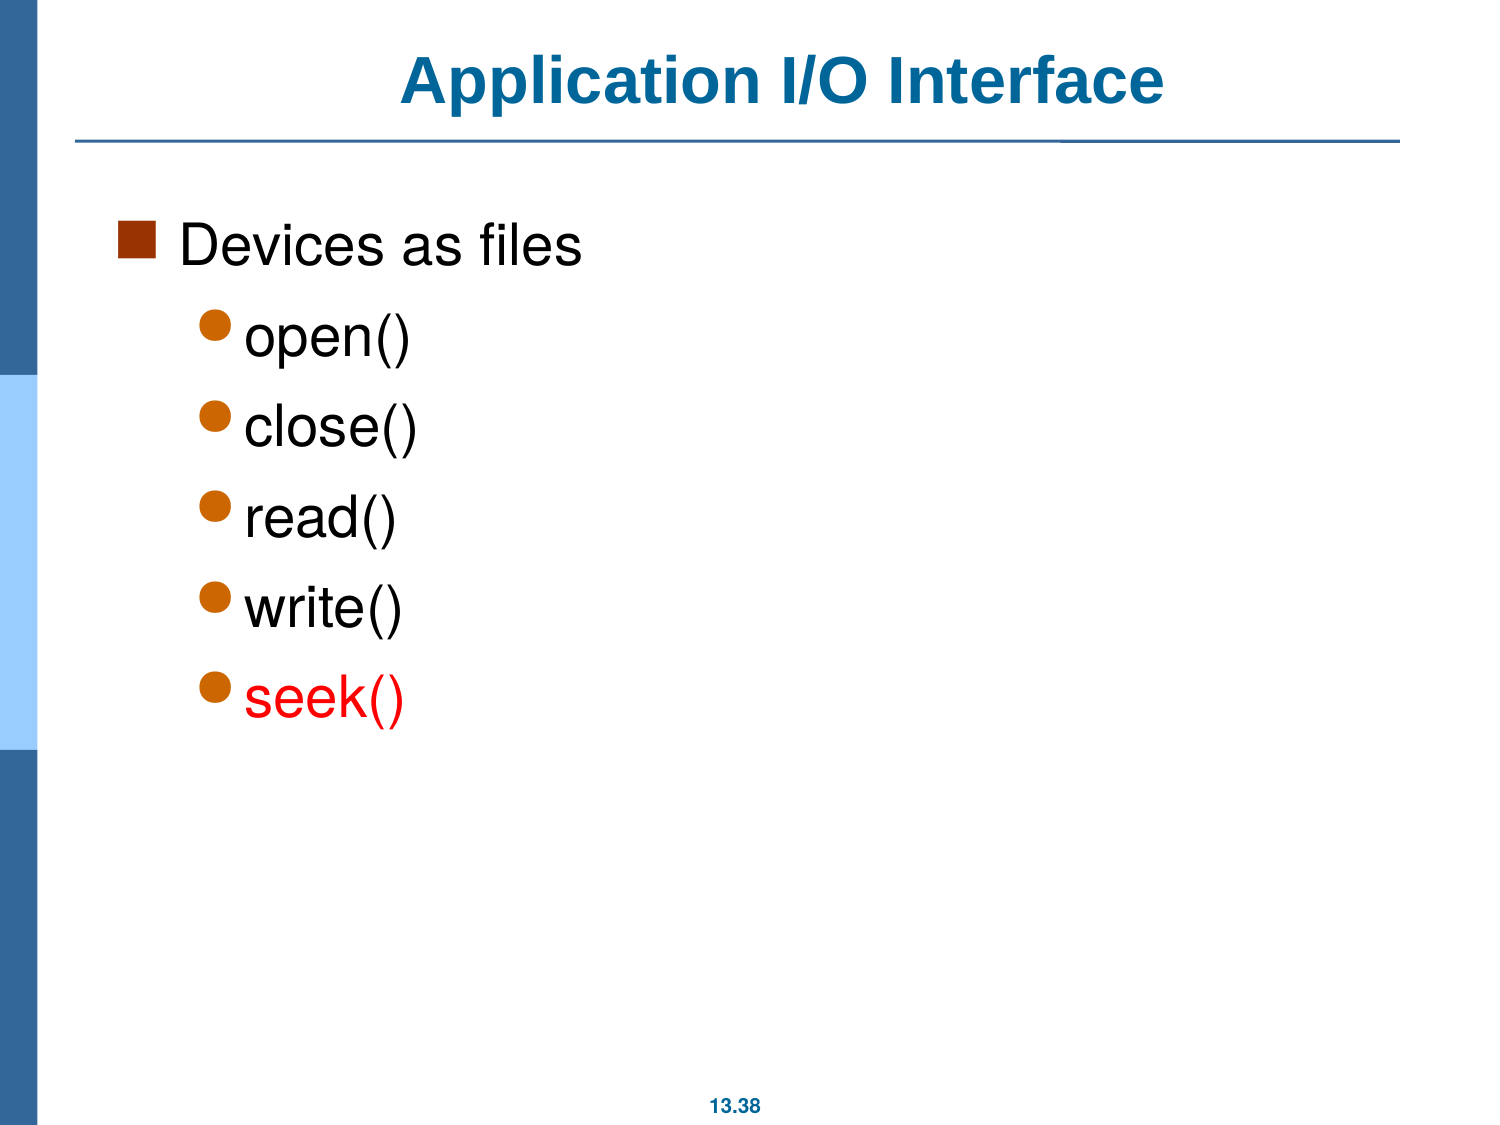

# Application I/O Interface
Devices as files
open()
close()
read()
write()
seek()